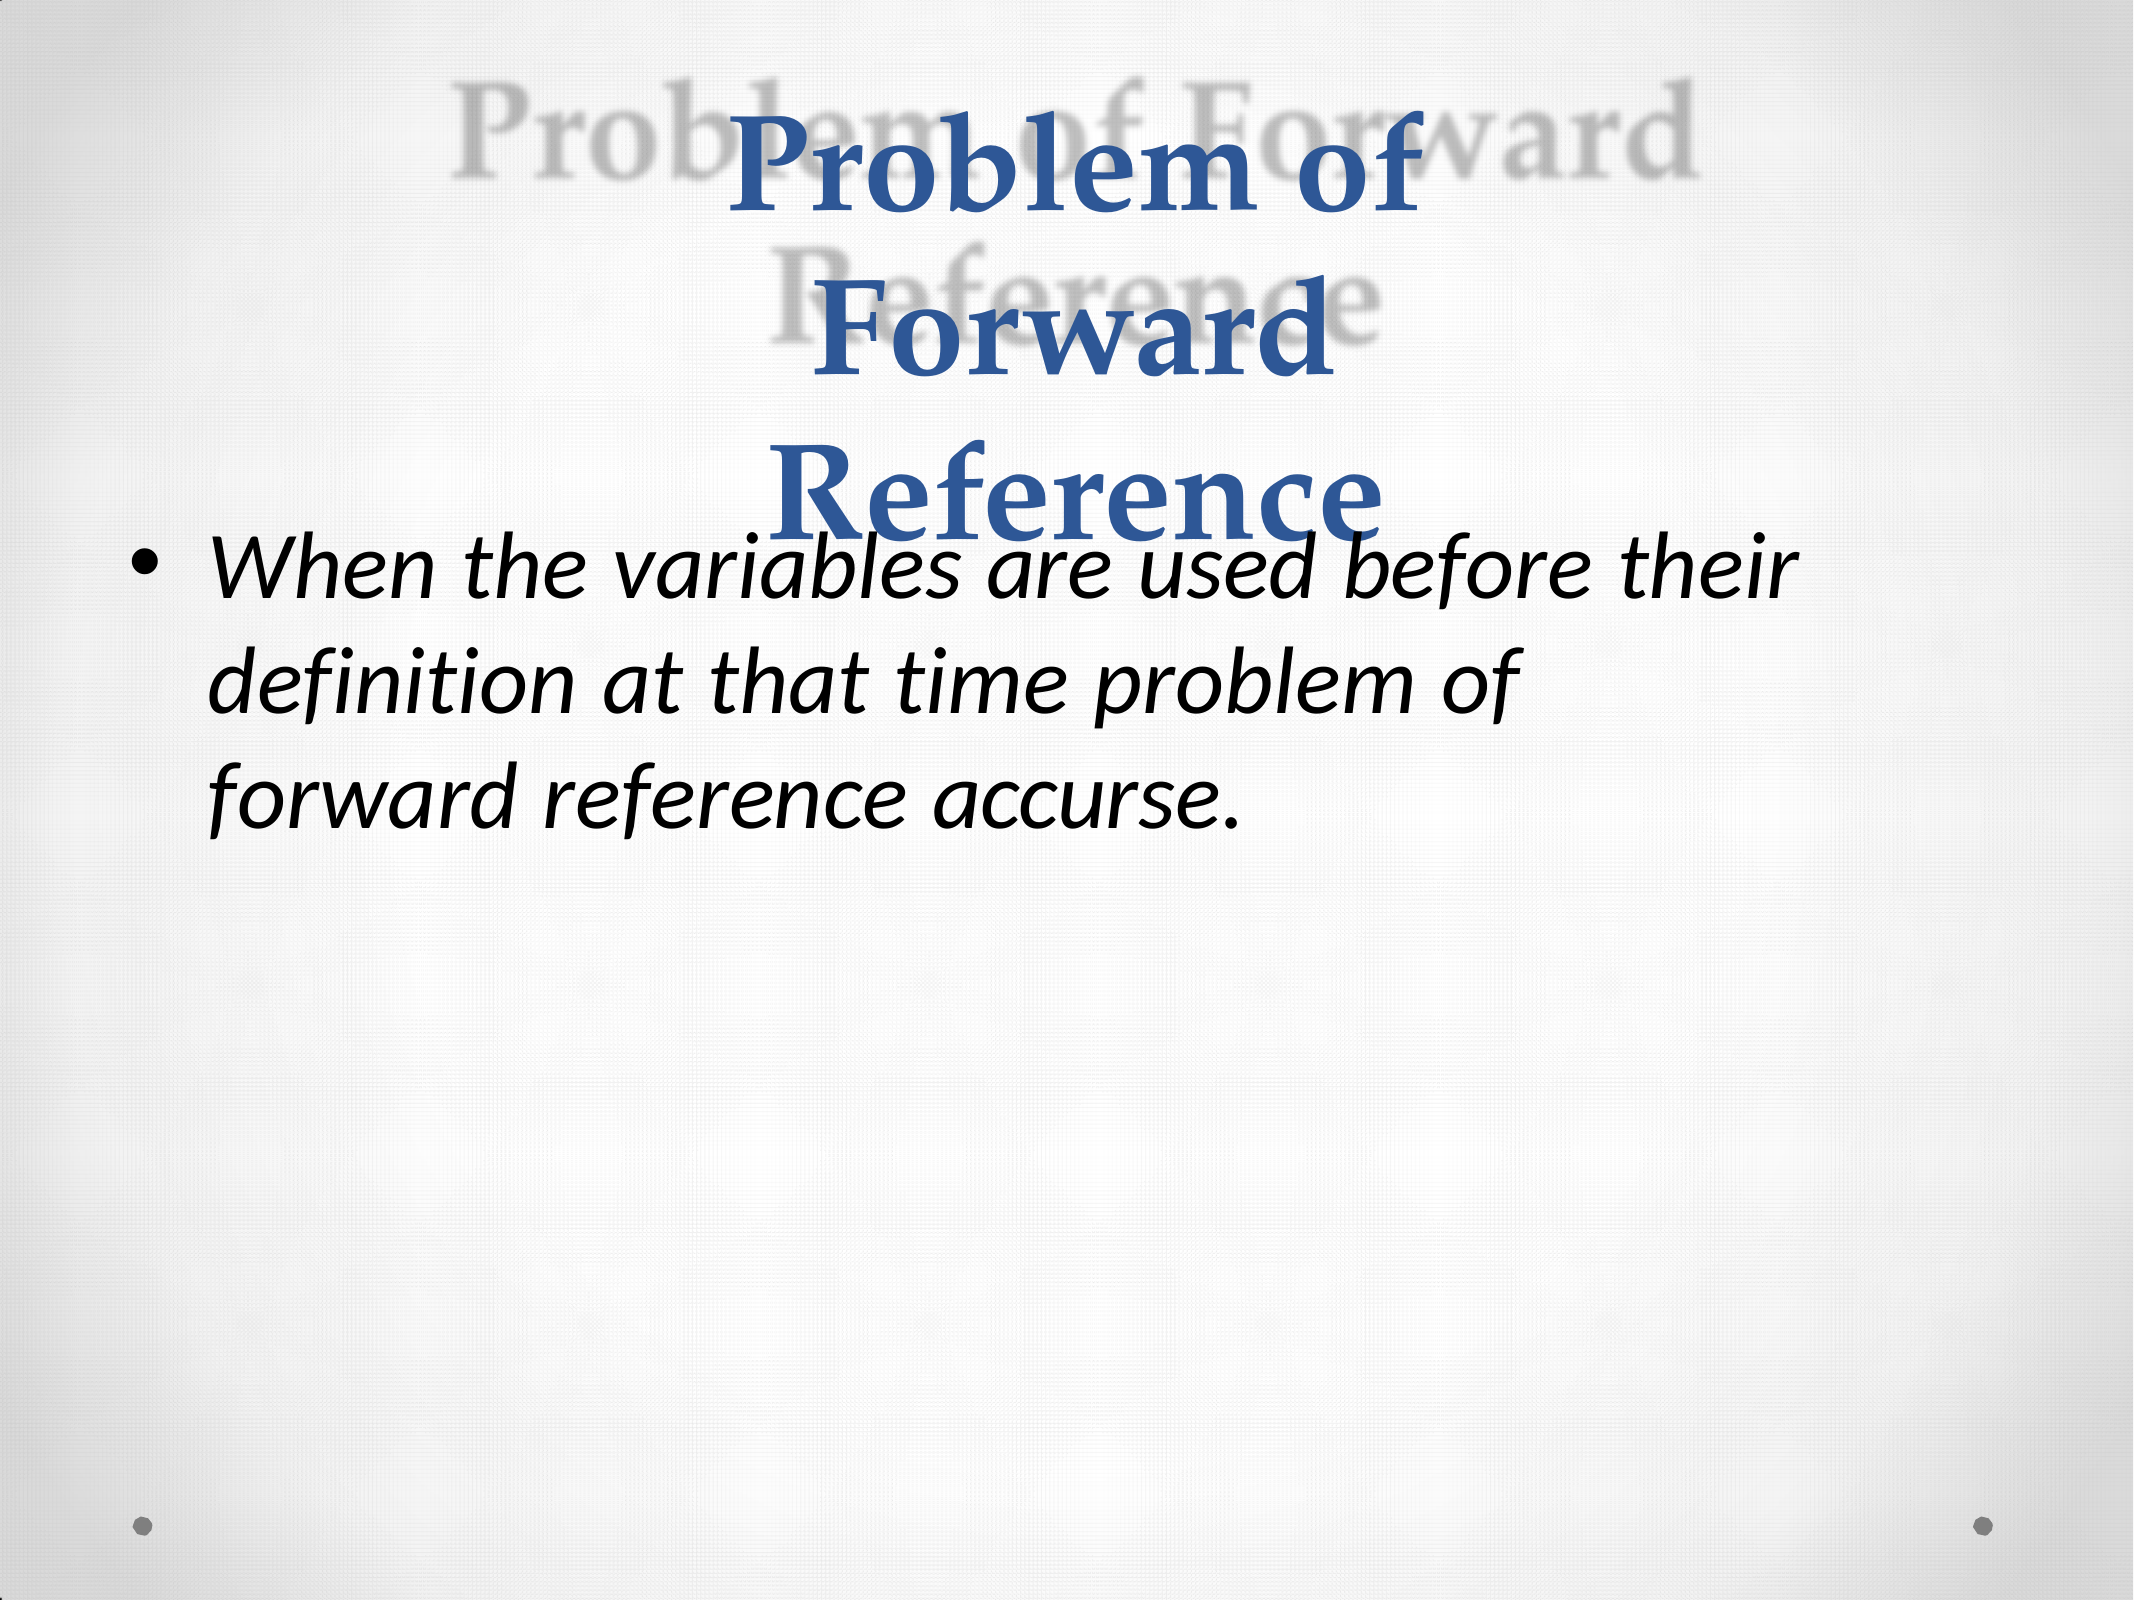

Problem of Forward
Reference

When the variables are used before their definition at that time problem of forward reference accurse.